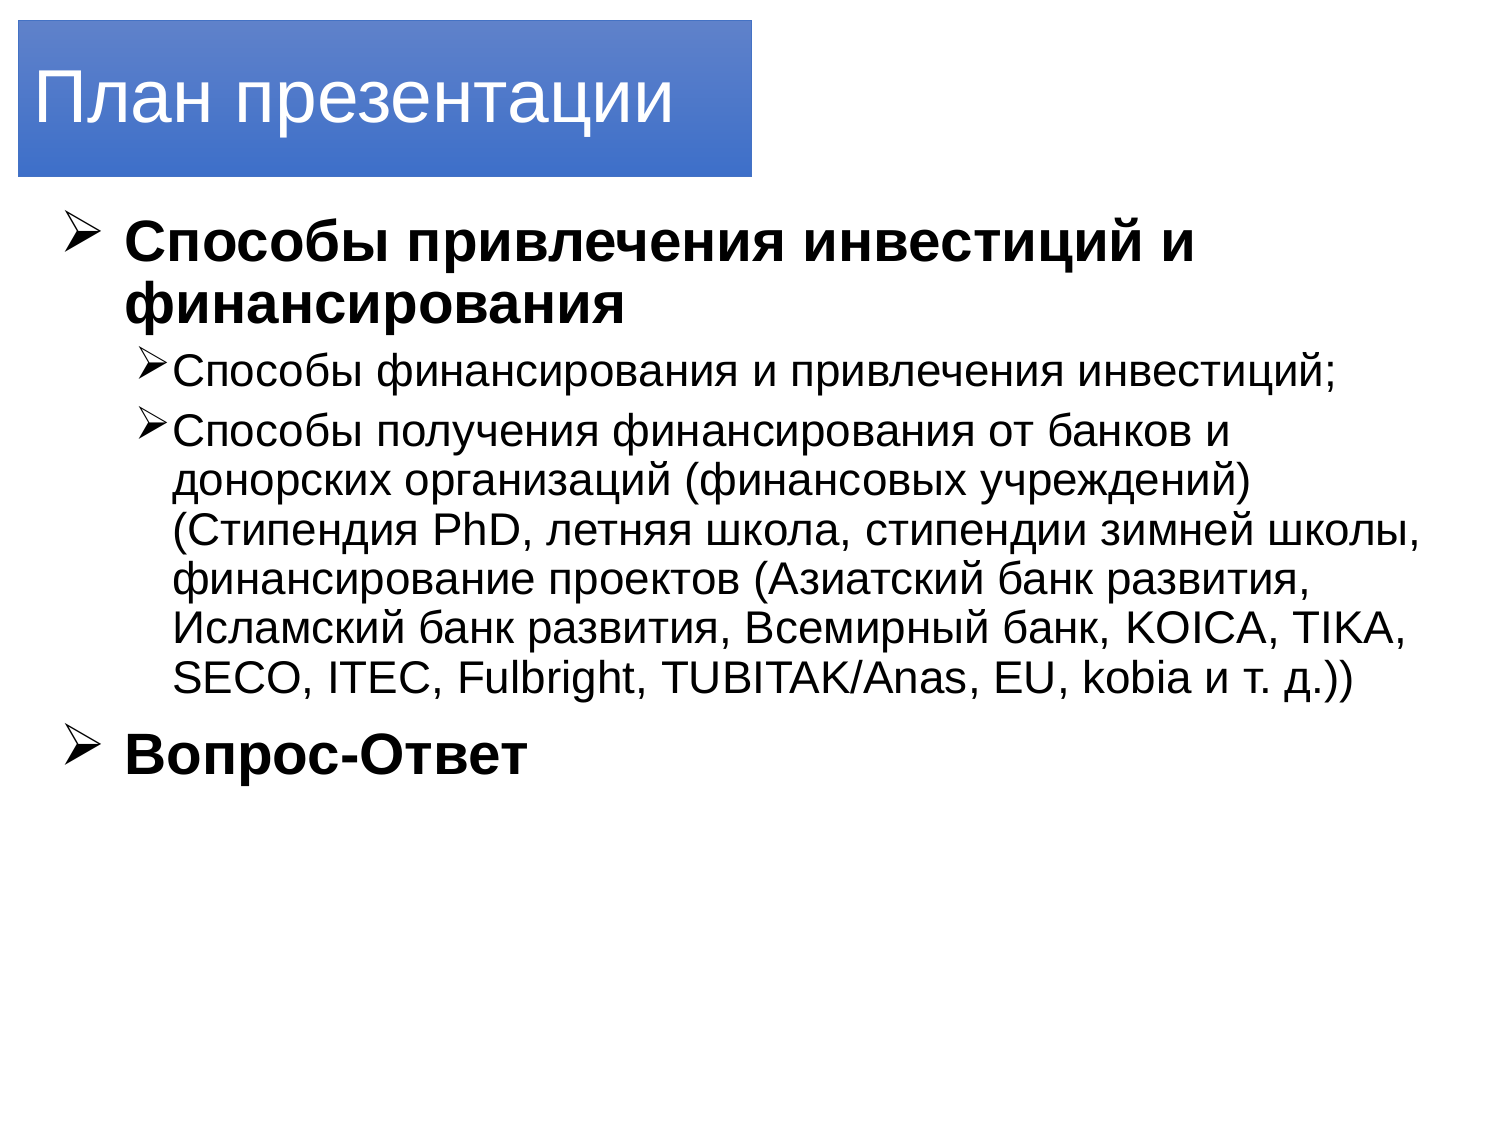

# План презентации
Способы привлечения инвестиций и финансирования
Способы финансирования и привлечения инвестиций;
Способы получения финансирования от банков и донорских организаций (финансовых учреждений) (Стипендия PhD, летняя школа, стипендии зимней школы, финансирование проектов (Азиатский банк развития, Исламский банк развития, Всемирный банк, KOICA, TIKA, SECO, ITEC, Fulbright, TUBITAK/Anas, EU, kobia и т. д.))
Вопрос-Ответ